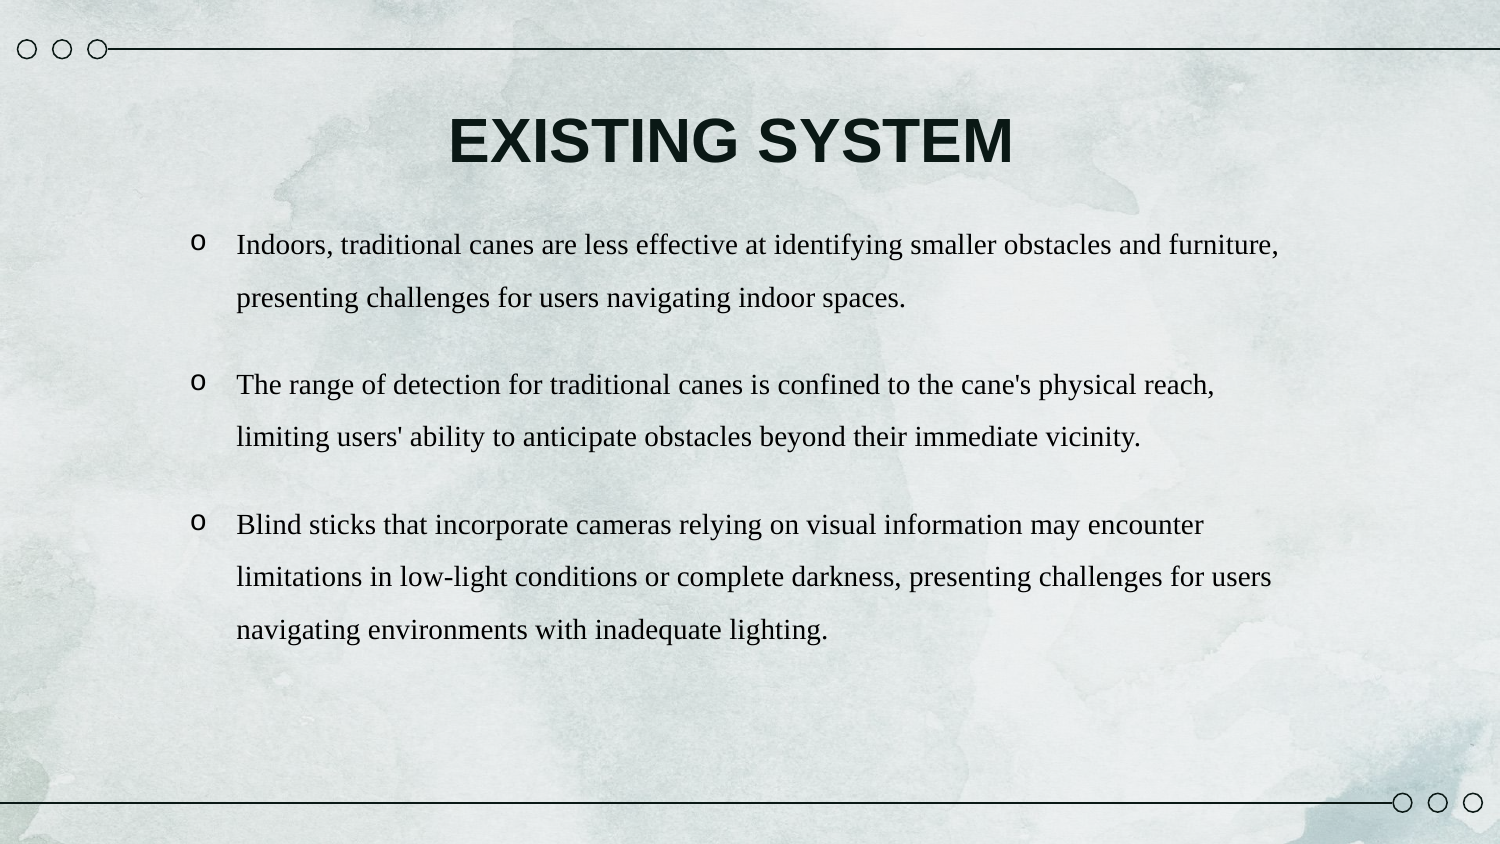

# EXISTING SYSTEM
Indoors, traditional canes are less effective at identifying smaller obstacles and furniture, presenting challenges for users navigating indoor spaces.

The range of detection for traditional canes is confined to the cane's physical reach, limiting users' ability to anticipate obstacles beyond their immediate vicinity.

Blind sticks that incorporate cameras relying on visual information may encounter limitations in low-light conditions or complete darkness, presenting challenges for users navigating environments with inadequate lighting.